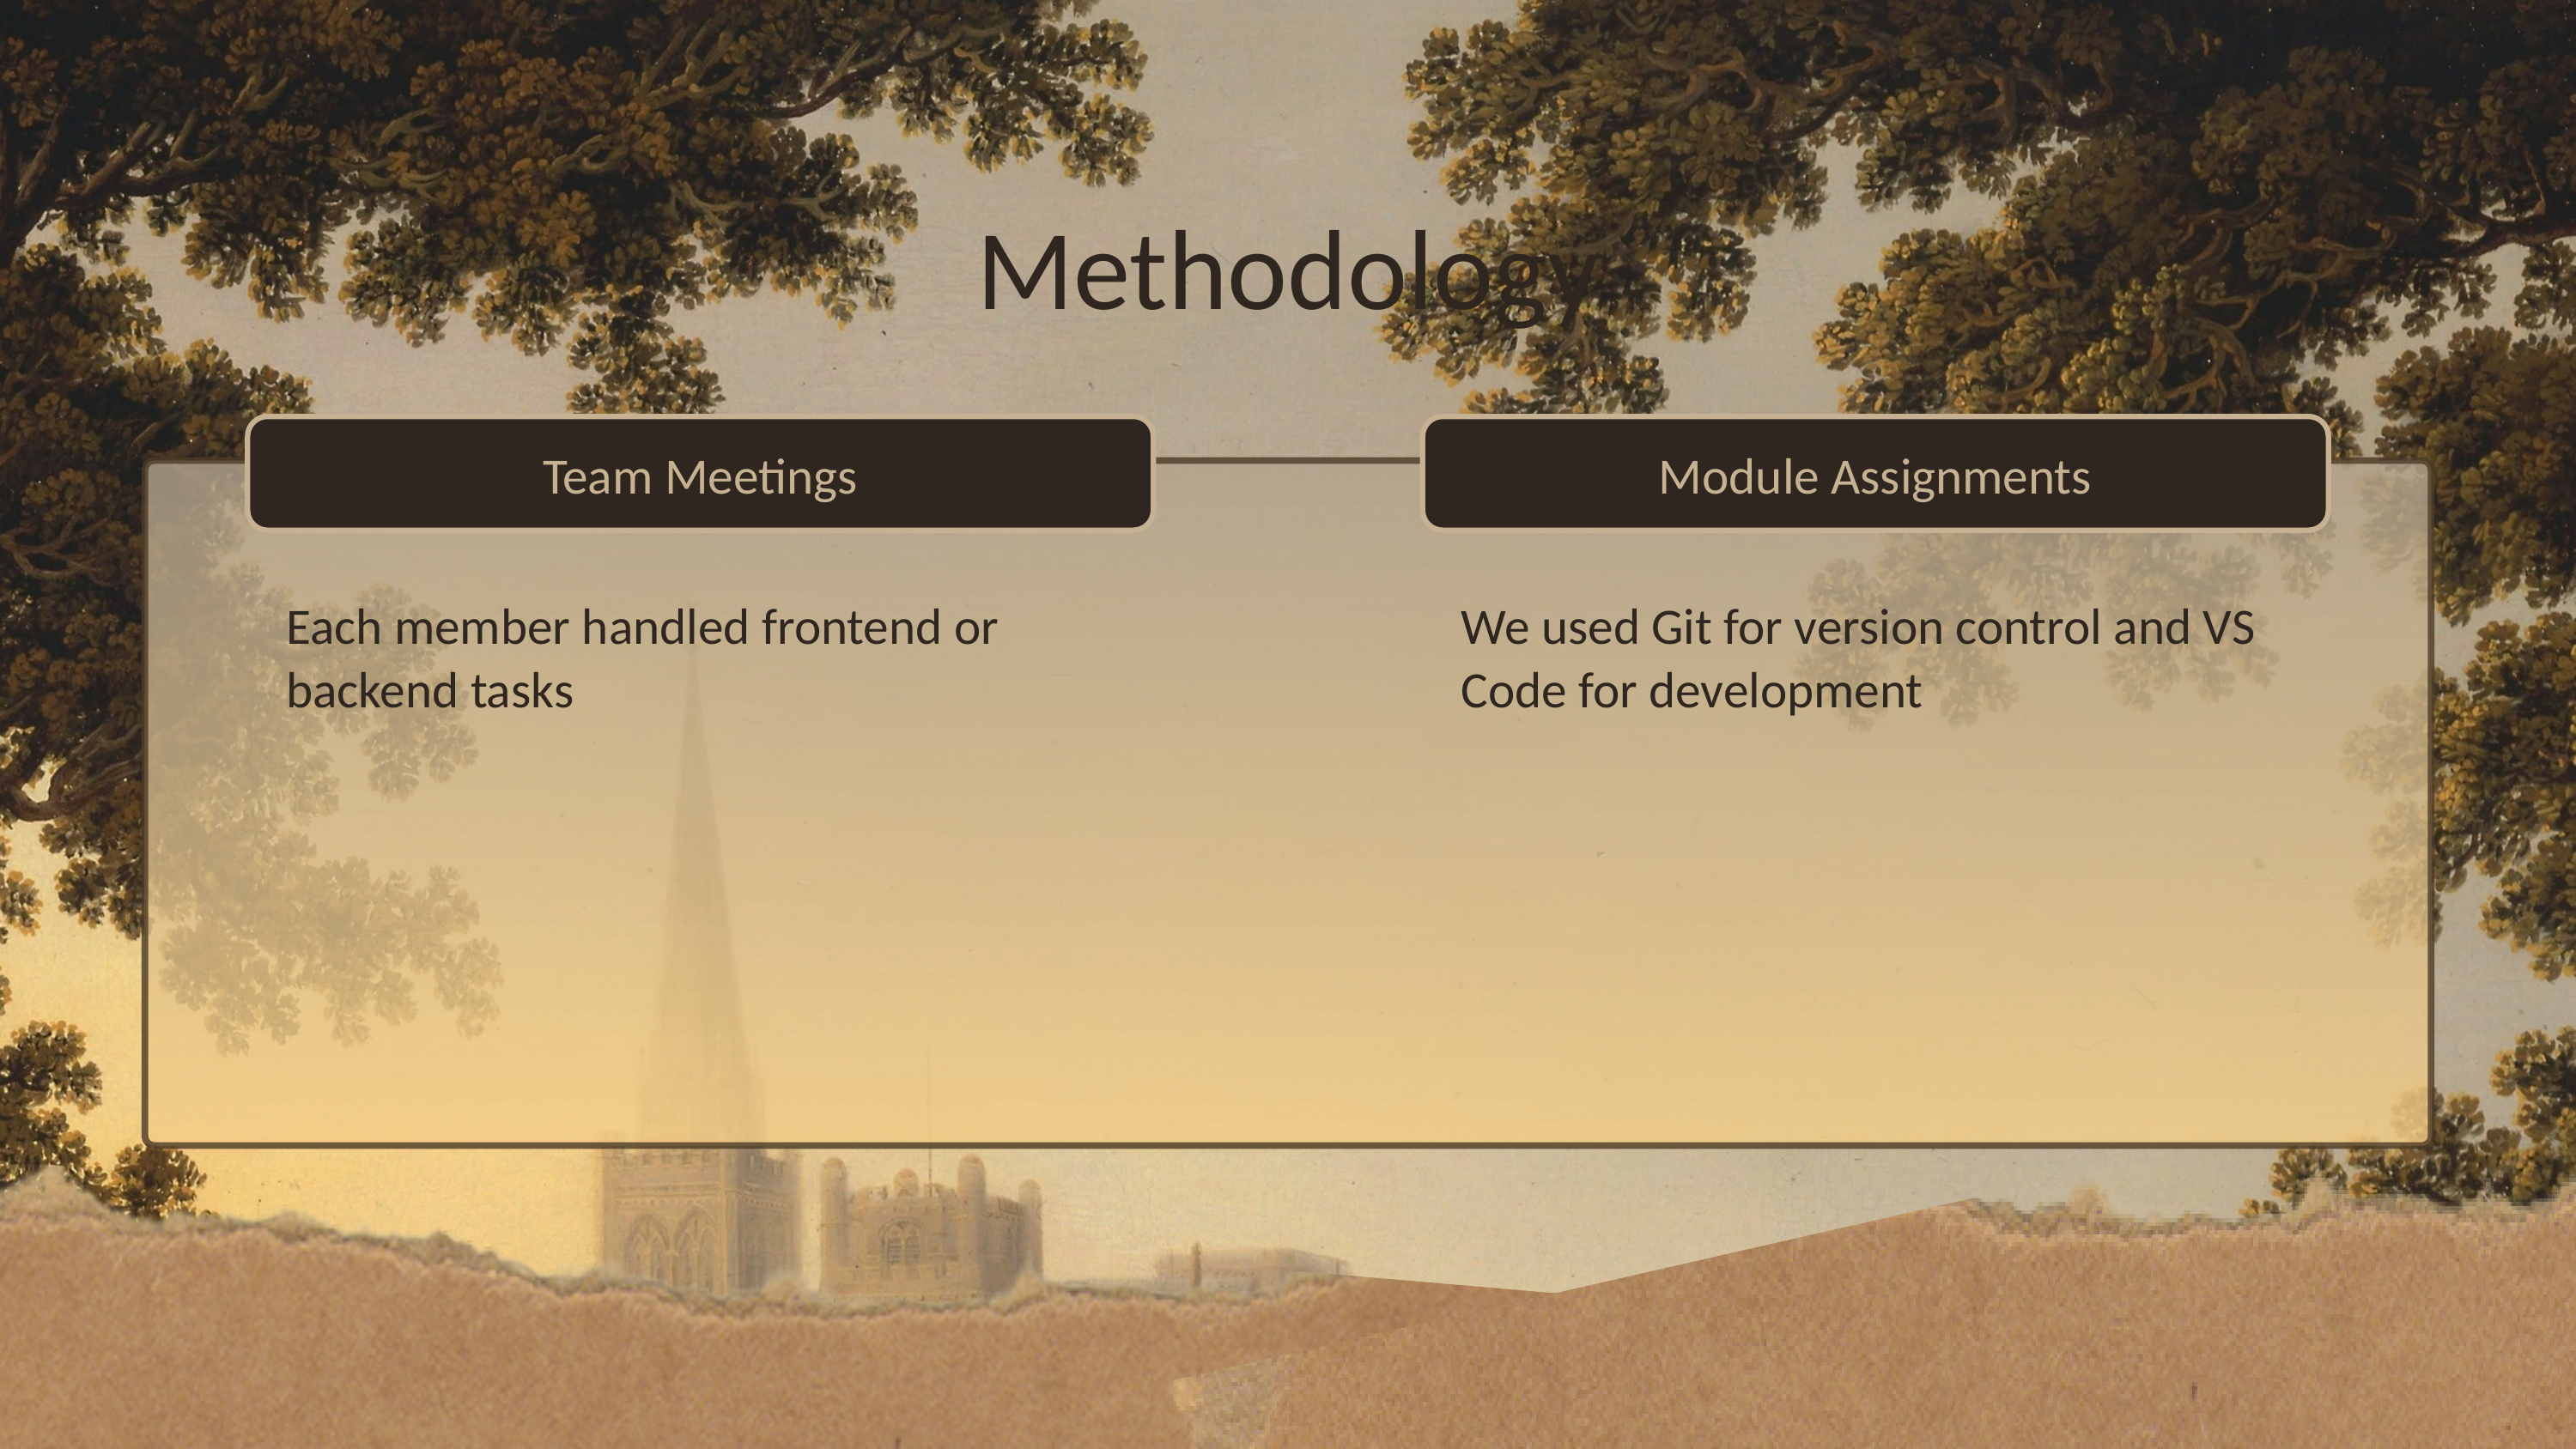

Methodology

Team Meetings
Module Assignments

Each member handled frontend or backend tasks
We used Git for version control and VS Code for development